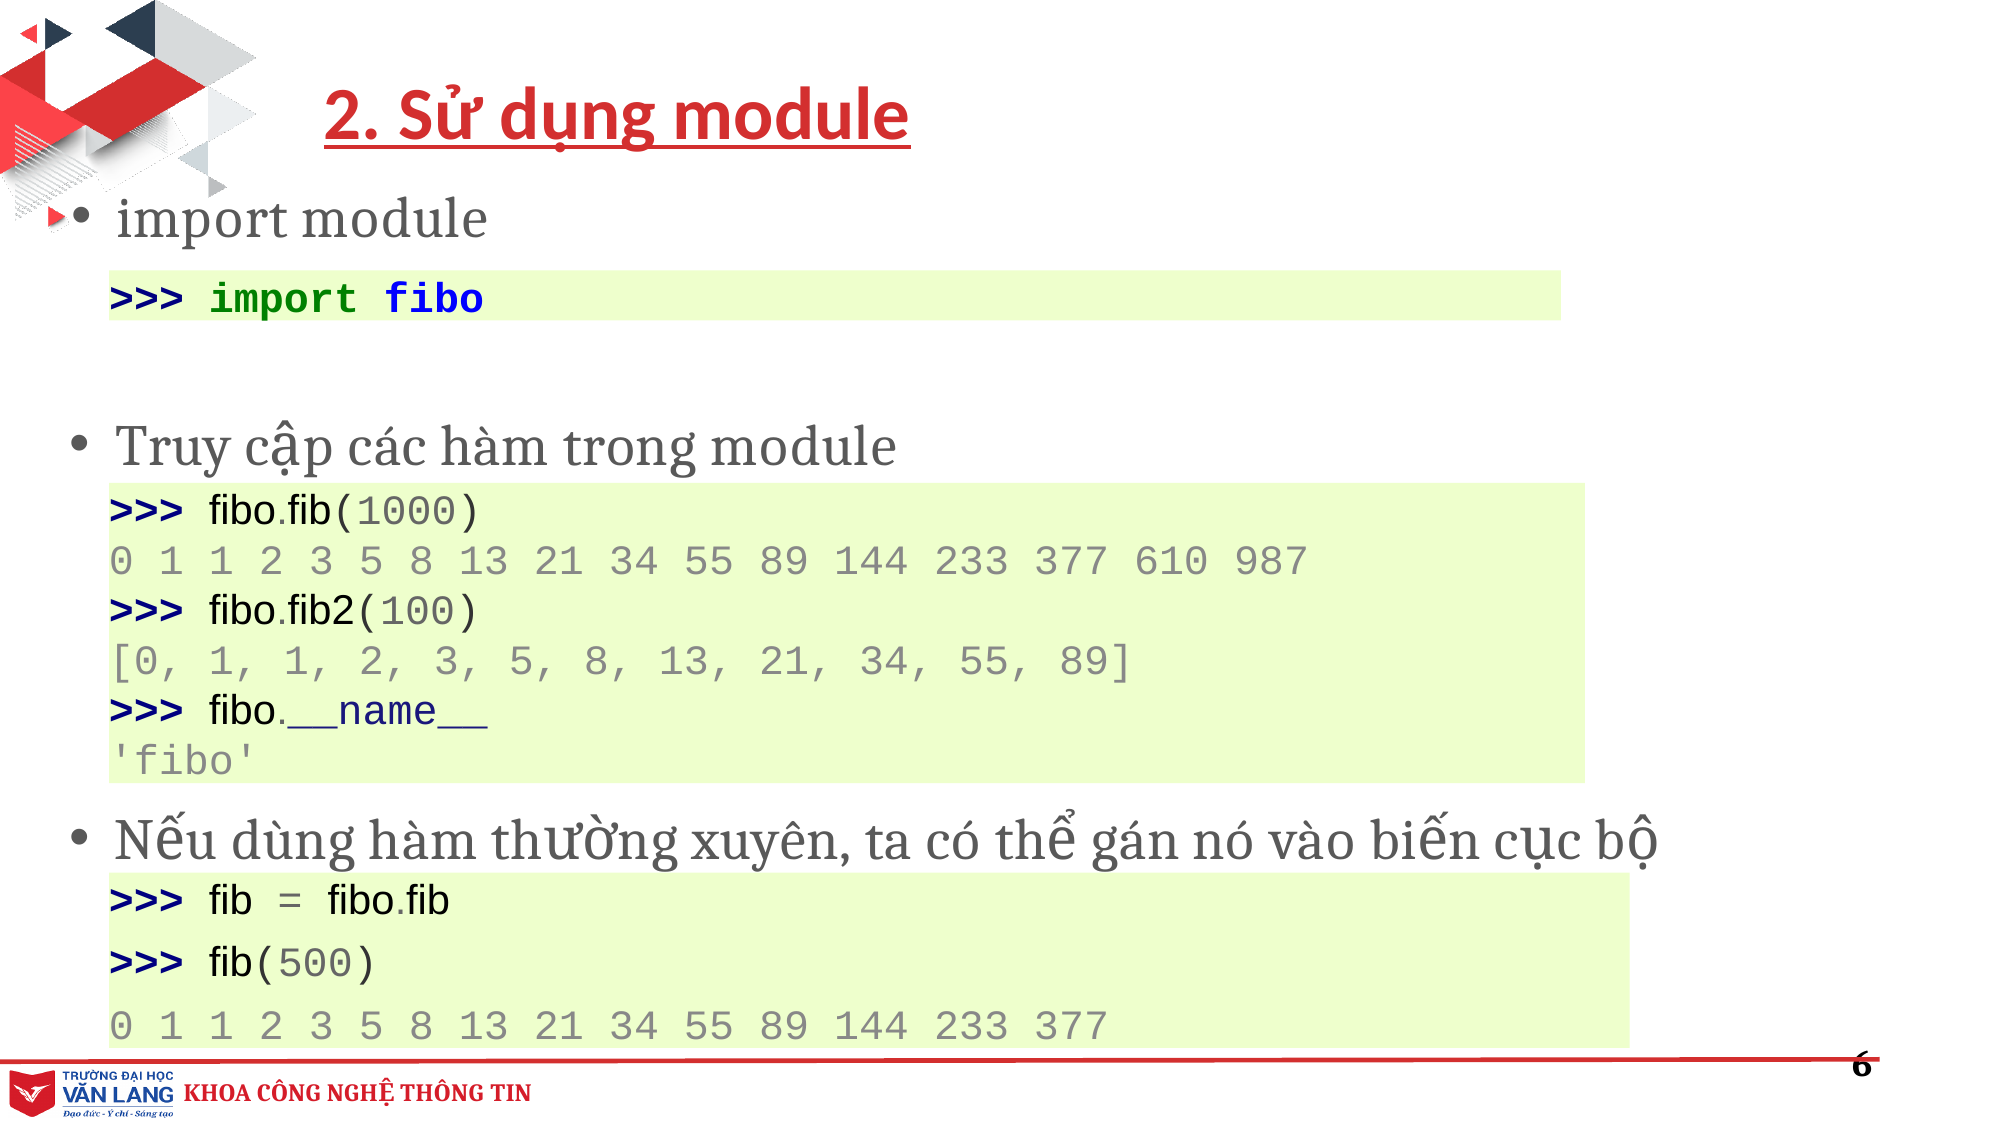

2. Sử dụng module

import module
>>> import fibo
Truy cập các hàm trong module

>>> fibo.fib(1000)
0 1 1 2 3 5 8 13 21 34 55 89 144 233 377 610 987
>>> fibo.fib2(100)
[0, 1, 1, 2, 3, 5, 8, 13, 21, 34, 55, 89]
>>> fibo.__name__
'fibo'

Nếu dùng hàm thường xuyên, ta có thể gán nó vào biến cục bộ
>>> fib = fibo.fib
>>> fib(500)
0 1 1 2 3 5 8 13 21 34 55 89 144 233 377